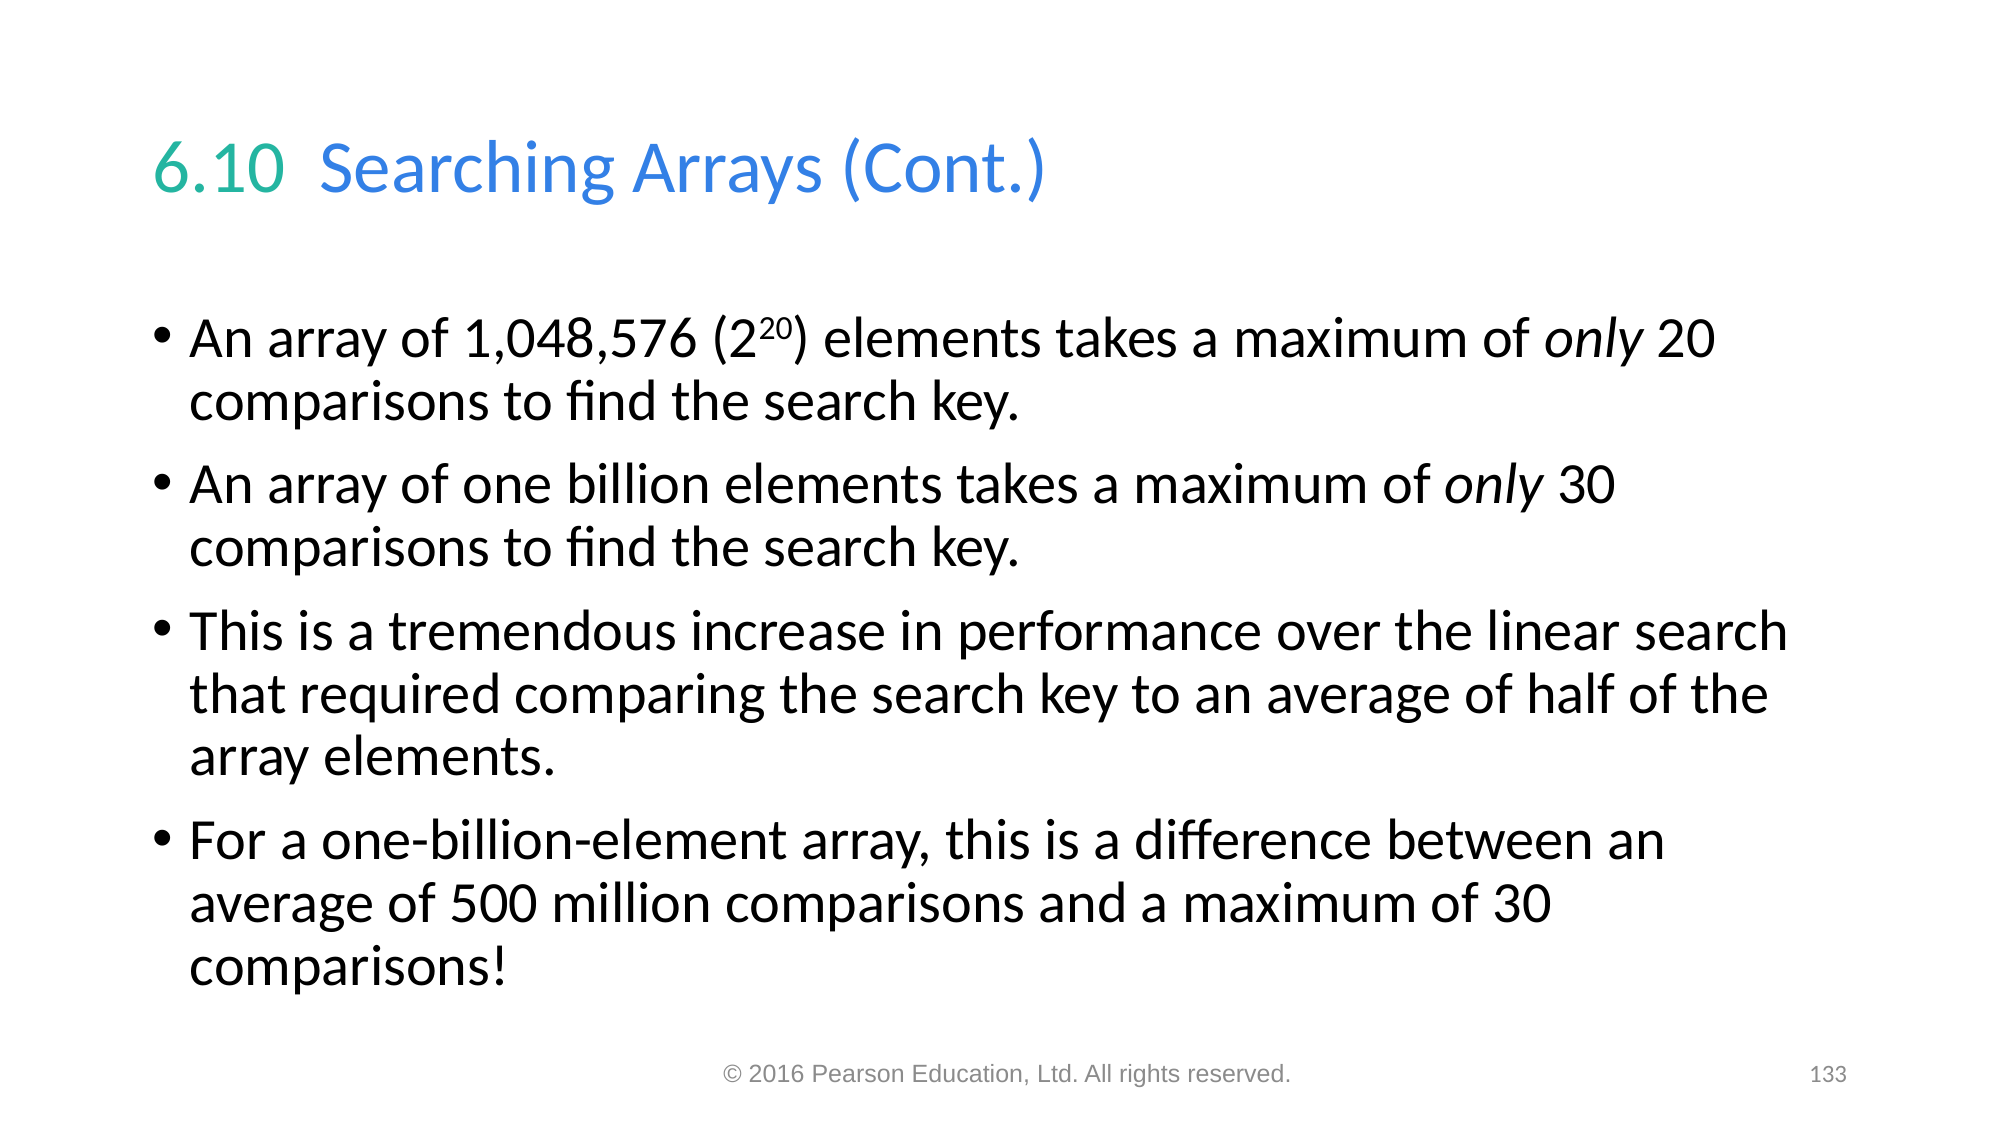

# 6.10  Searching Arrays (Cont.)
An array of 1,048,576 (220) elements takes a maximum of only 20 comparisons to find the search key.
An array of one billion elements takes a maximum of only 30 comparisons to find the search key.
This is a tremendous increase in performance over the linear search that required comparing the search key to an average of half of the array elements.
For a one-billion-element array, this is a difference between an average of 500 million comparisons and a maximum of 30 comparisons!
133
© 2016 Pearson Education, Ltd. All rights reserved.